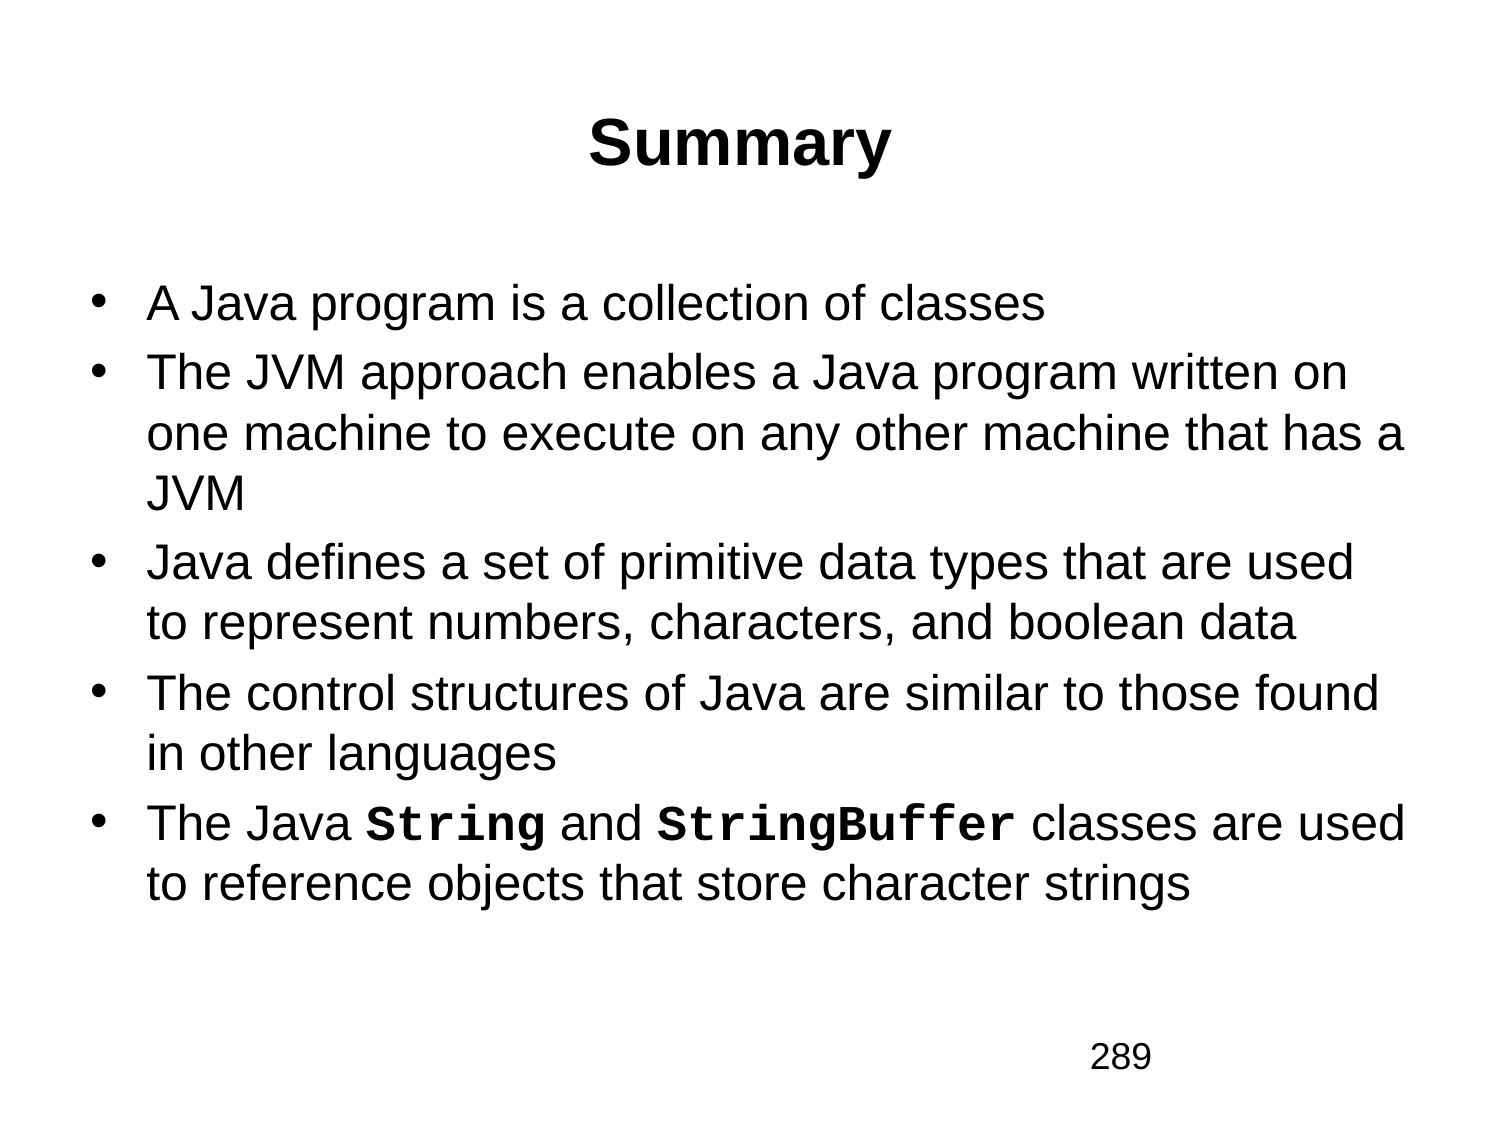

# Summary
A Java program is a collection of classes
The JVM approach enables a Java program written on one machine to execute on any other machine that has a JVM
Java defines a set of primitive data types that are used to represent numbers, characters, and boolean data
The control structures of Java are similar to those found in other languages
The Java String and StringBuffer classes are used to reference objects that store character strings
289